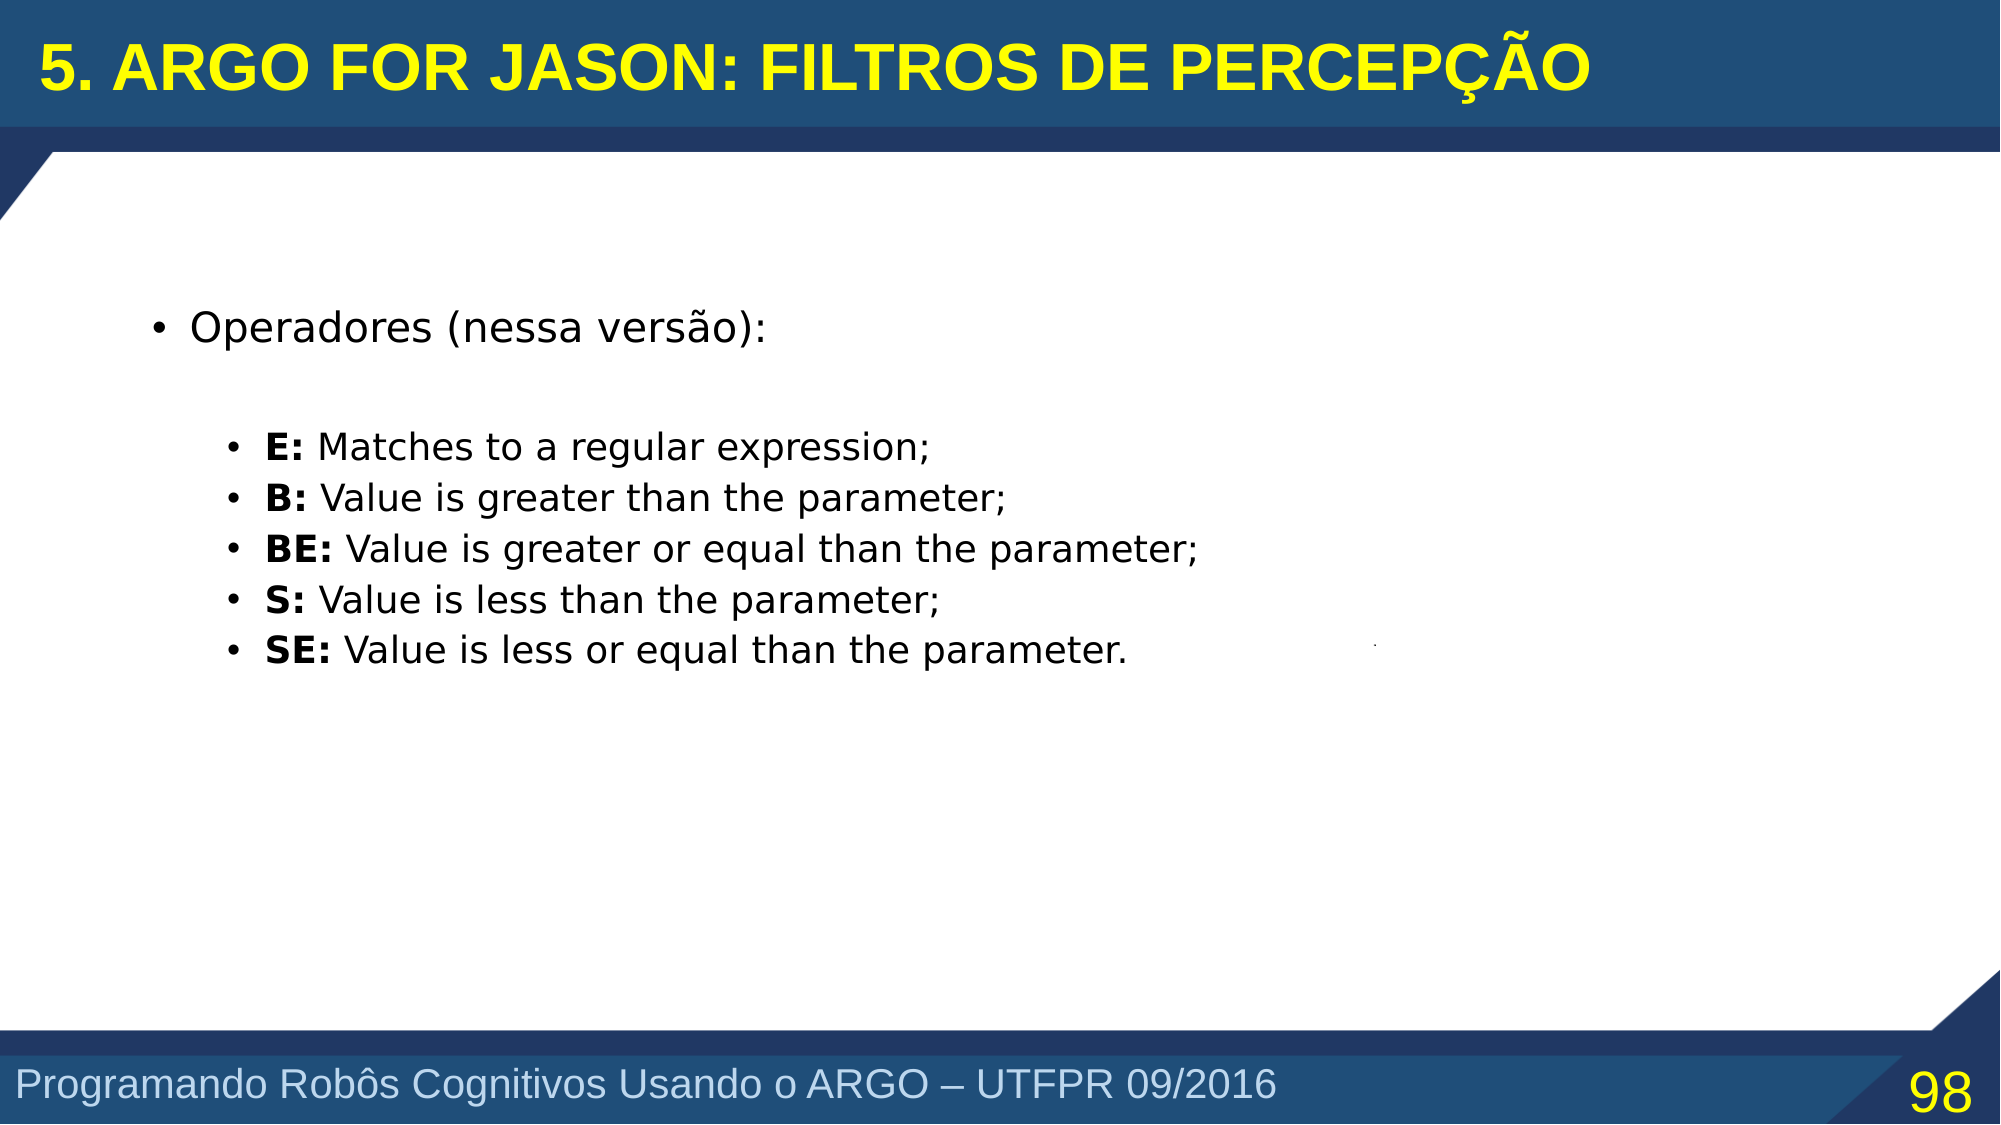

5. ARGO FOR JASON: FILTROS DE PERCEPÇÃO
Operadores (nessa versão):

E: Matches to a regular expression;
B: Value is greater than the parameter;
BE: Value is greater or equal than the parameter;
S: Value is less than the parameter;
SE: Value is less or equal than the parameter.